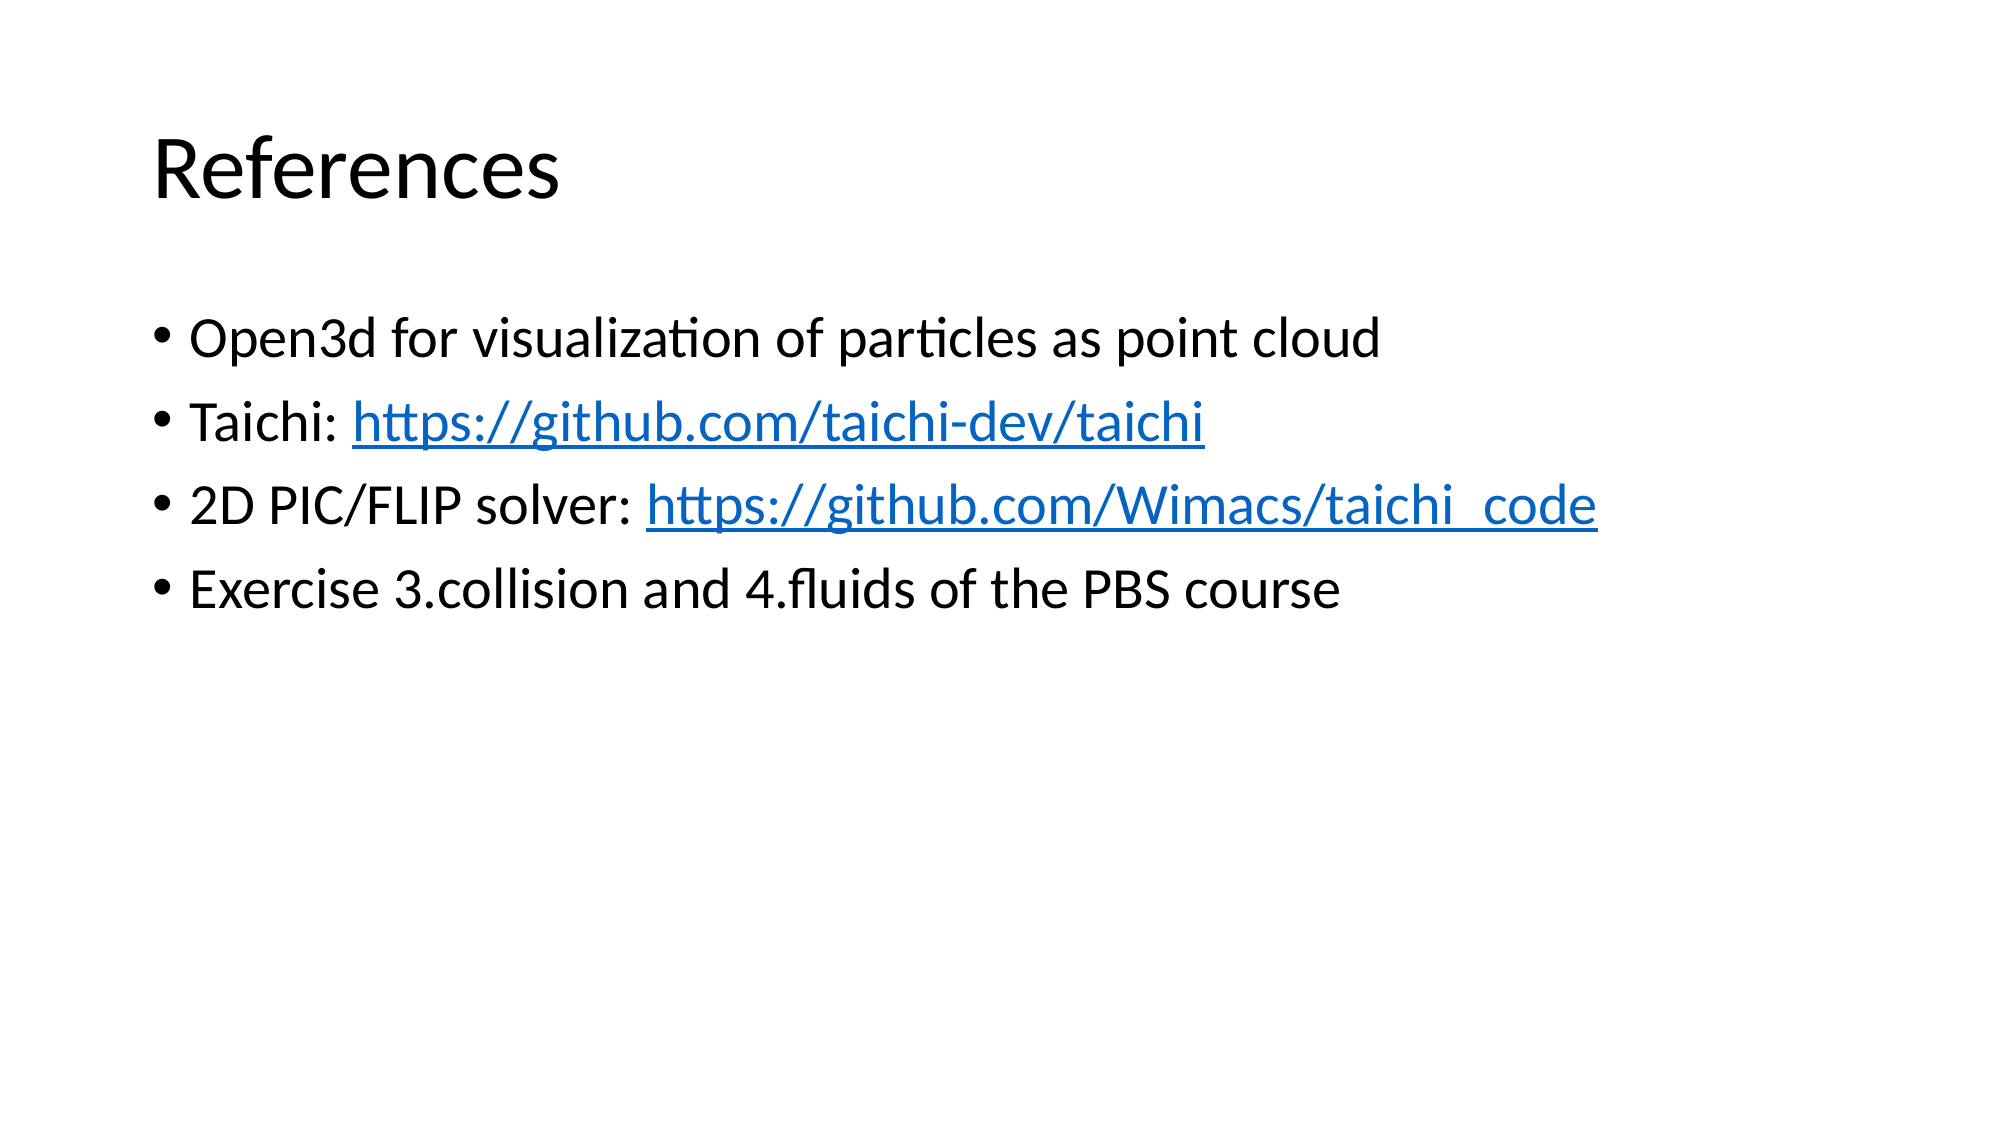

# References
Open3d for visualization of particles as point cloud
Taichi: https://github.com/taichi-dev/taichi
2D PIC/FLIP solver: https://github.com/Wimacs/taichi_code
Exercise 3.collision and 4.fluids of the PBS course